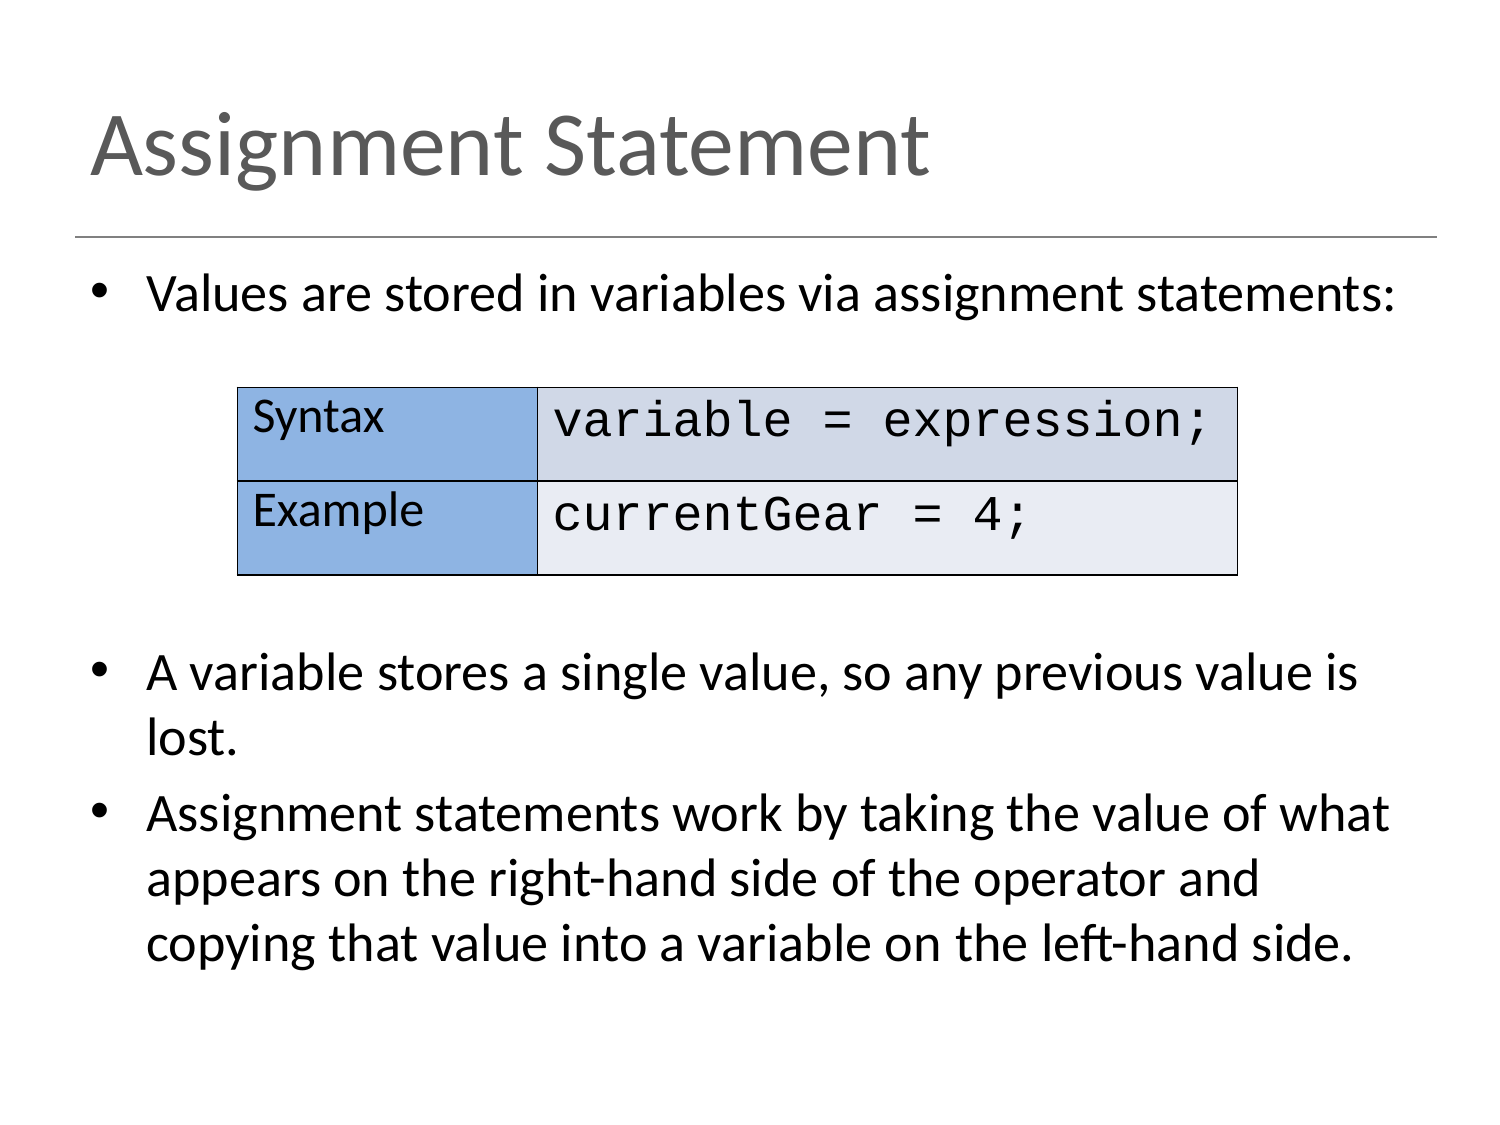

# Assignment Statement
Values are stored in variables via assignment statements:

A variable stores a single value, so any previous value is lost.
Assignment statements work by taking the value of what appears on the right-hand side of the operator and copying that value into a variable on the left-hand side.
| Syntax | variable = expression; |
| --- | --- |
| Example | currentGear = 4; |